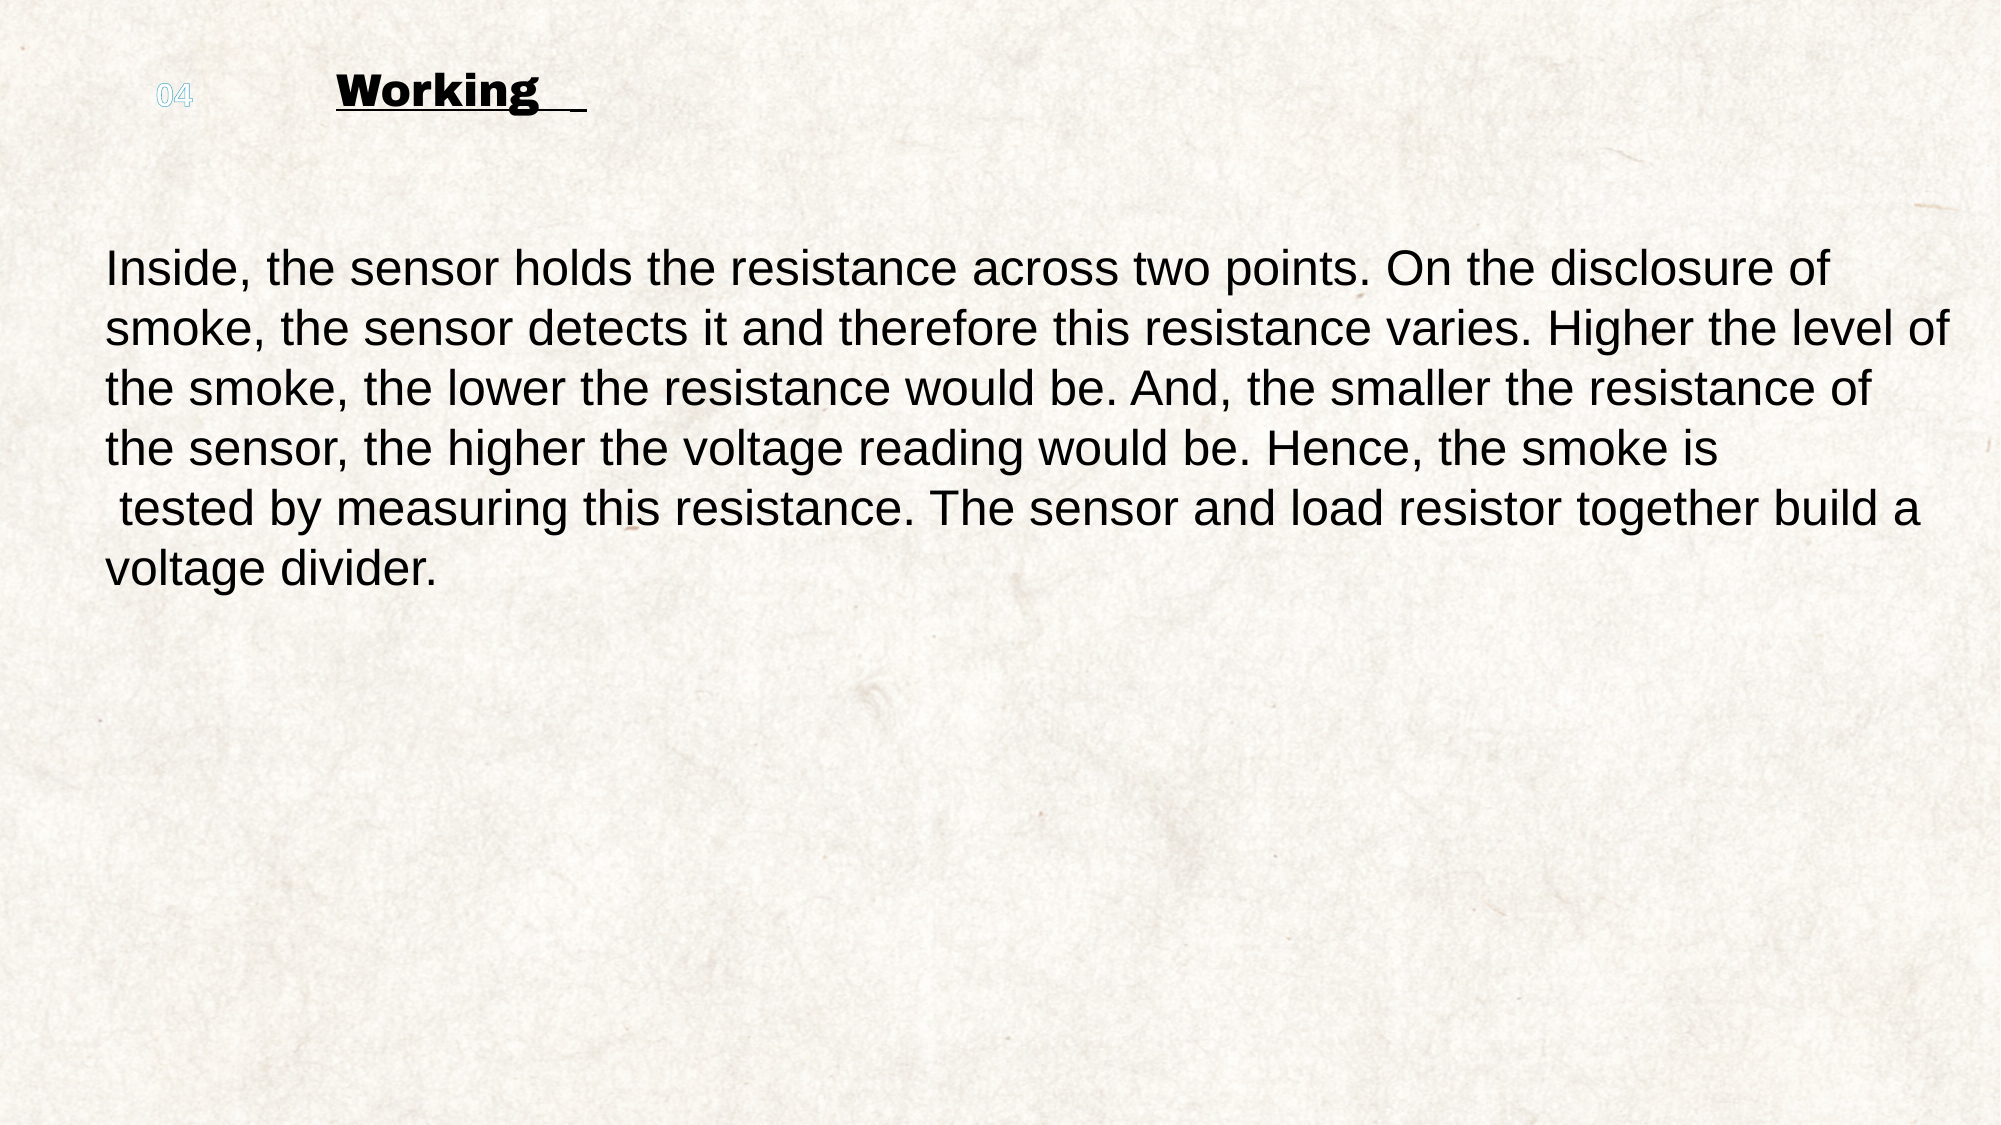

Working
04

Inside, the sensor holds the resistance across two points. On the disclosure of   smoke, the sensor detects it and therefore this resistance varies. Higher the level of the smoke, the lower the resistance would be. And, the smaller the resistance of the sensor, the higher the voltage reading would be. Hence, the smoke is
 tested by measuring this resistance. The sensor and load resistor together build a voltage divider.